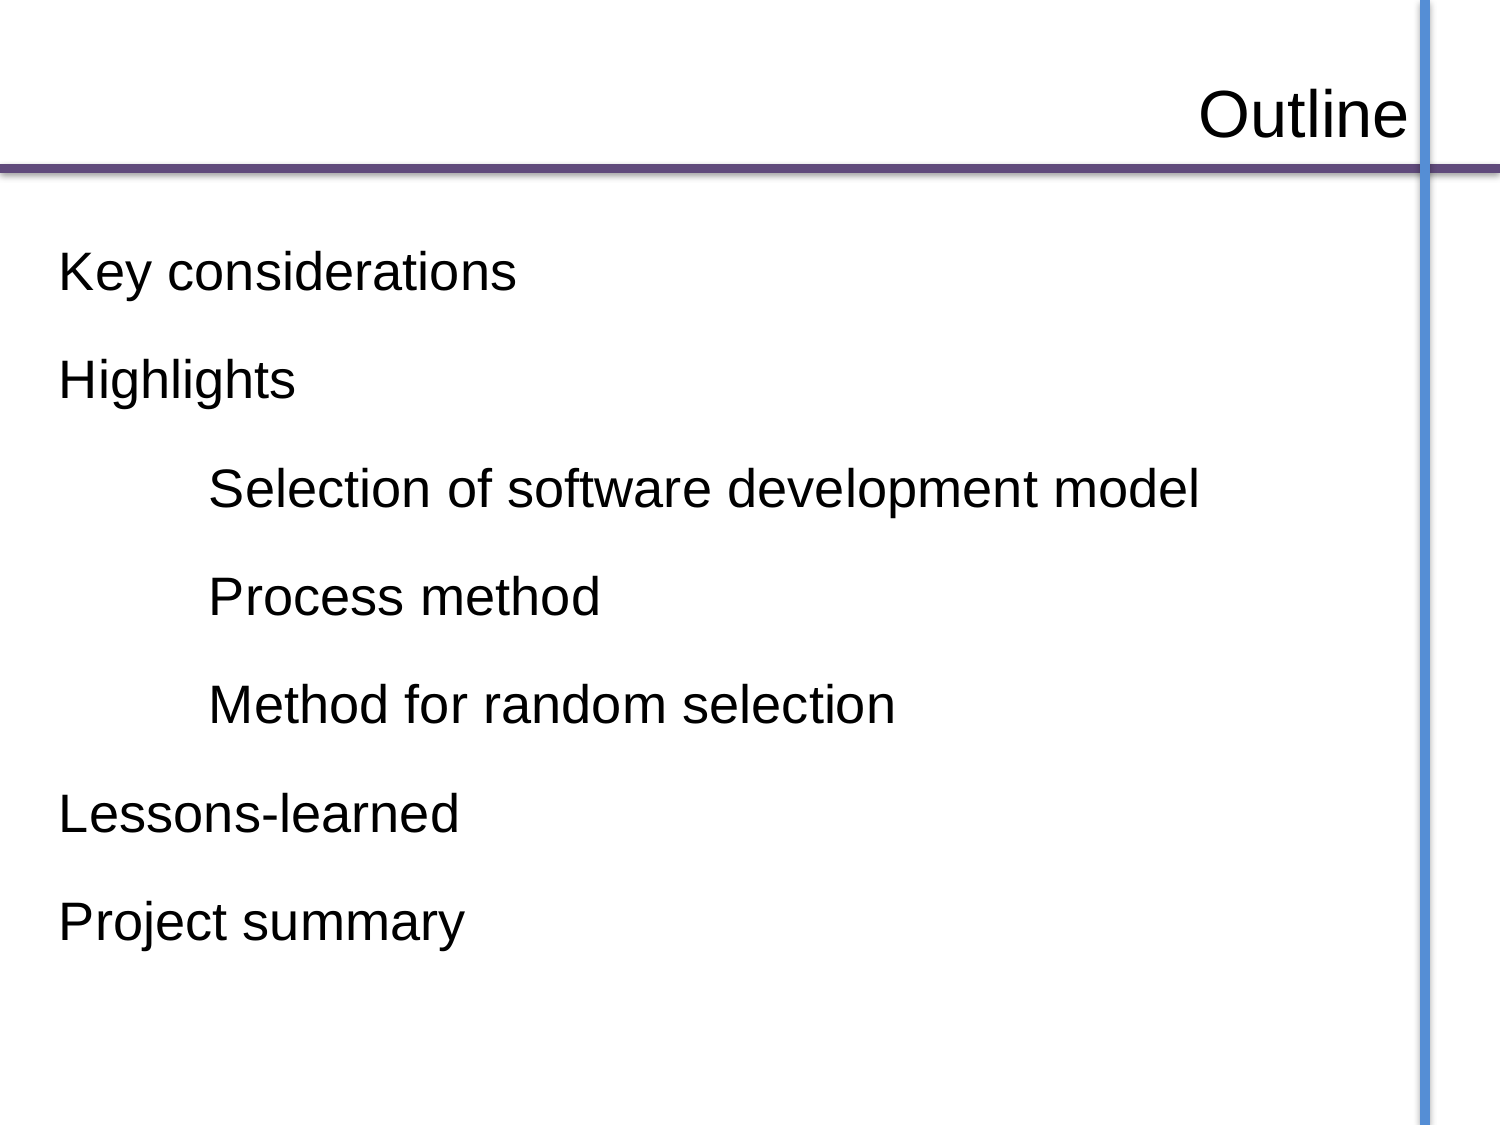

# Outline
Key considerations
Highlights
	Selection of software development model
	Process method
	Method for random selection
Lessons-learned
Project summary